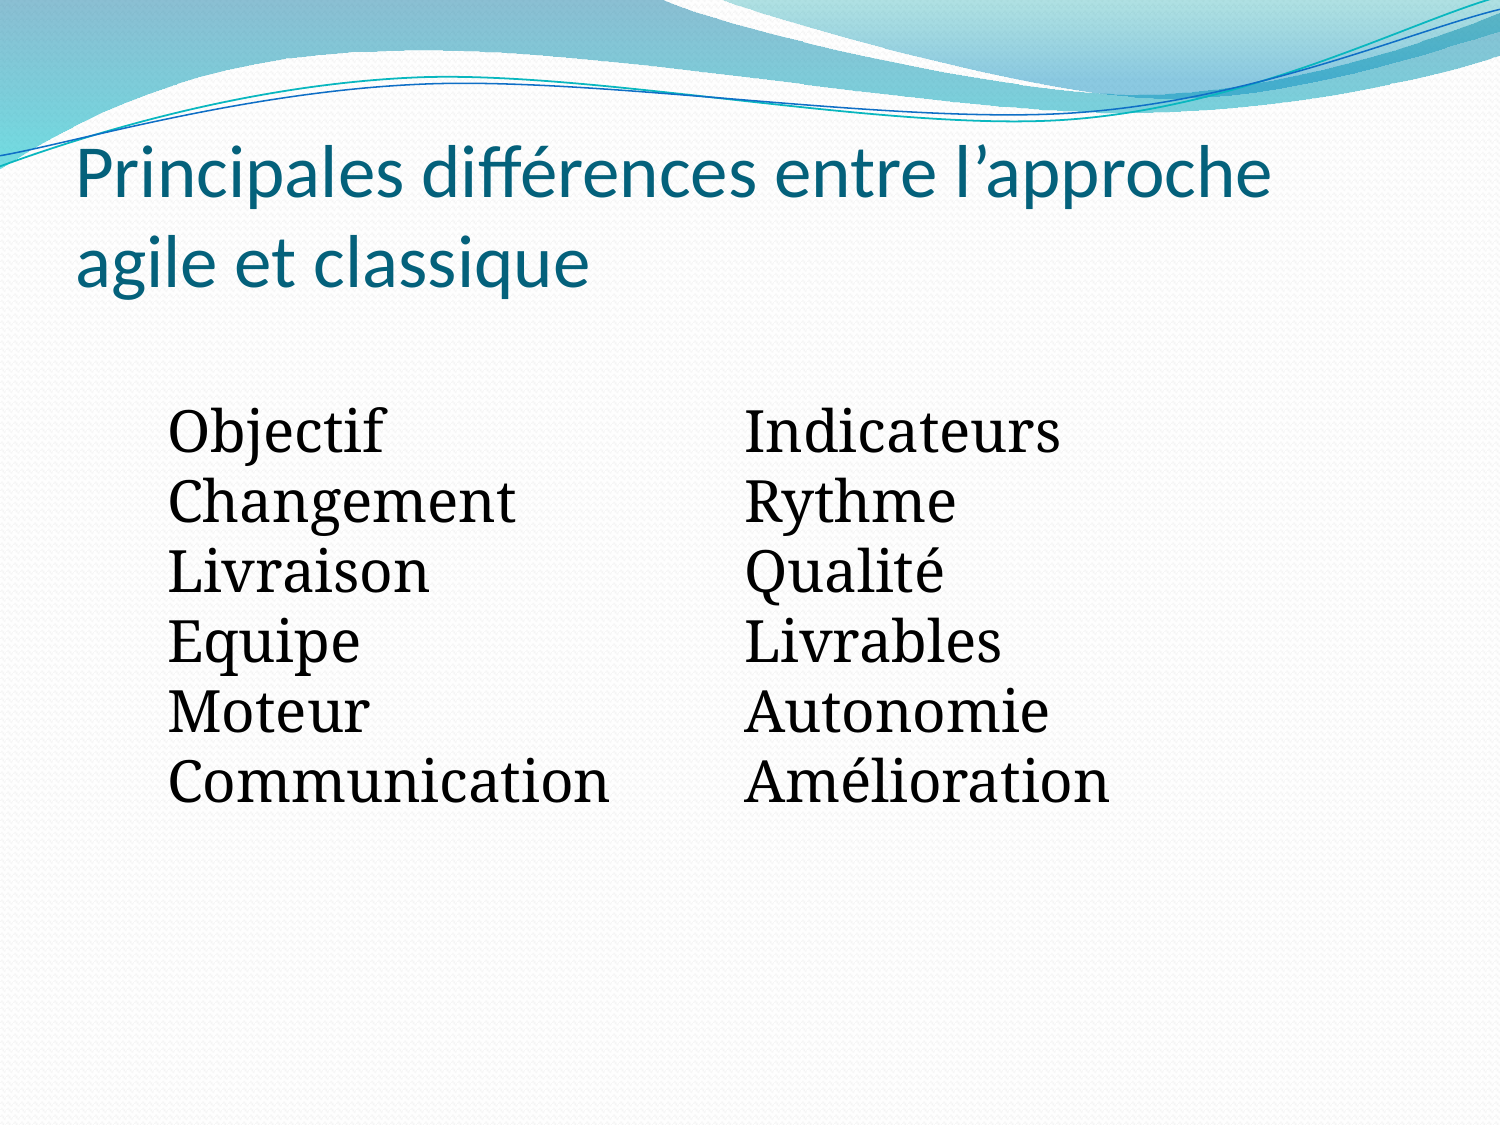

# Principales différences entre l’approche agile et classique
Objectif
Changement
Livraison
Equipe
Moteur
Communication
Indicateurs
Rythme
Qualité
Livrables
Autonomie
Amélioration